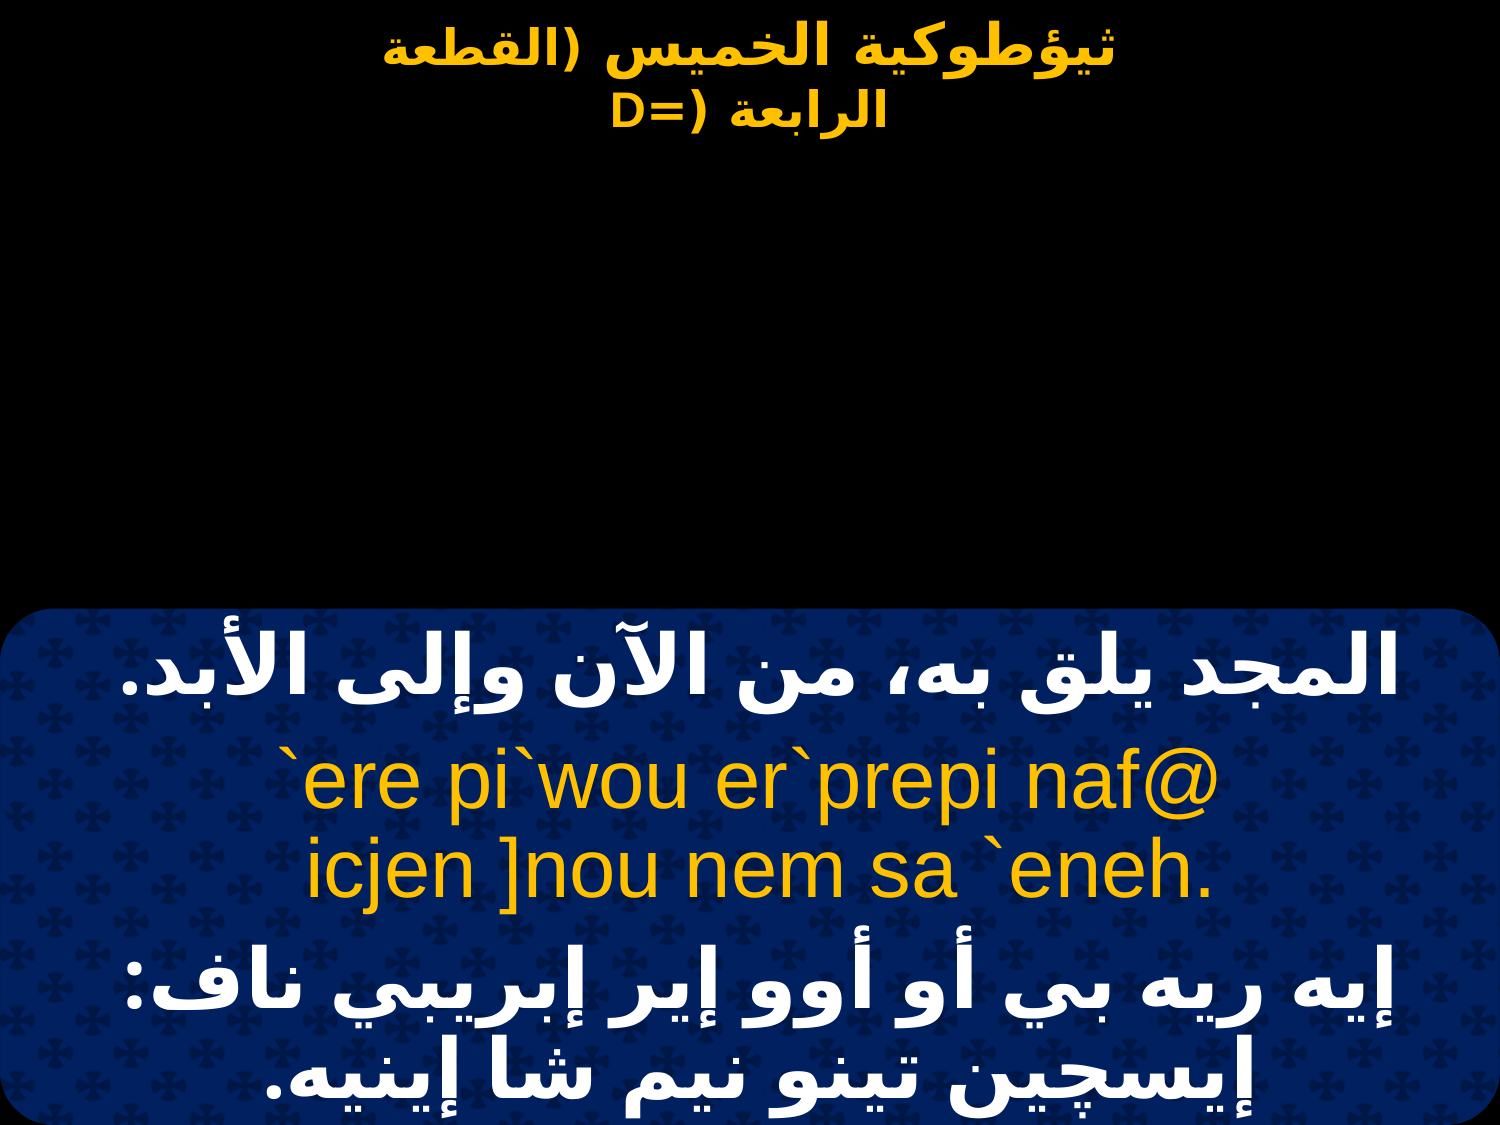

المجد يلق به، من الآن وإلى الأبد.
`ere pi`wou er`prepi naf@
 icjen ]nou nem sa `eneh.
إيه ريه بي أو أوو إير إبريبي ناف:
إيسچين تينو نيم شا إينيه.